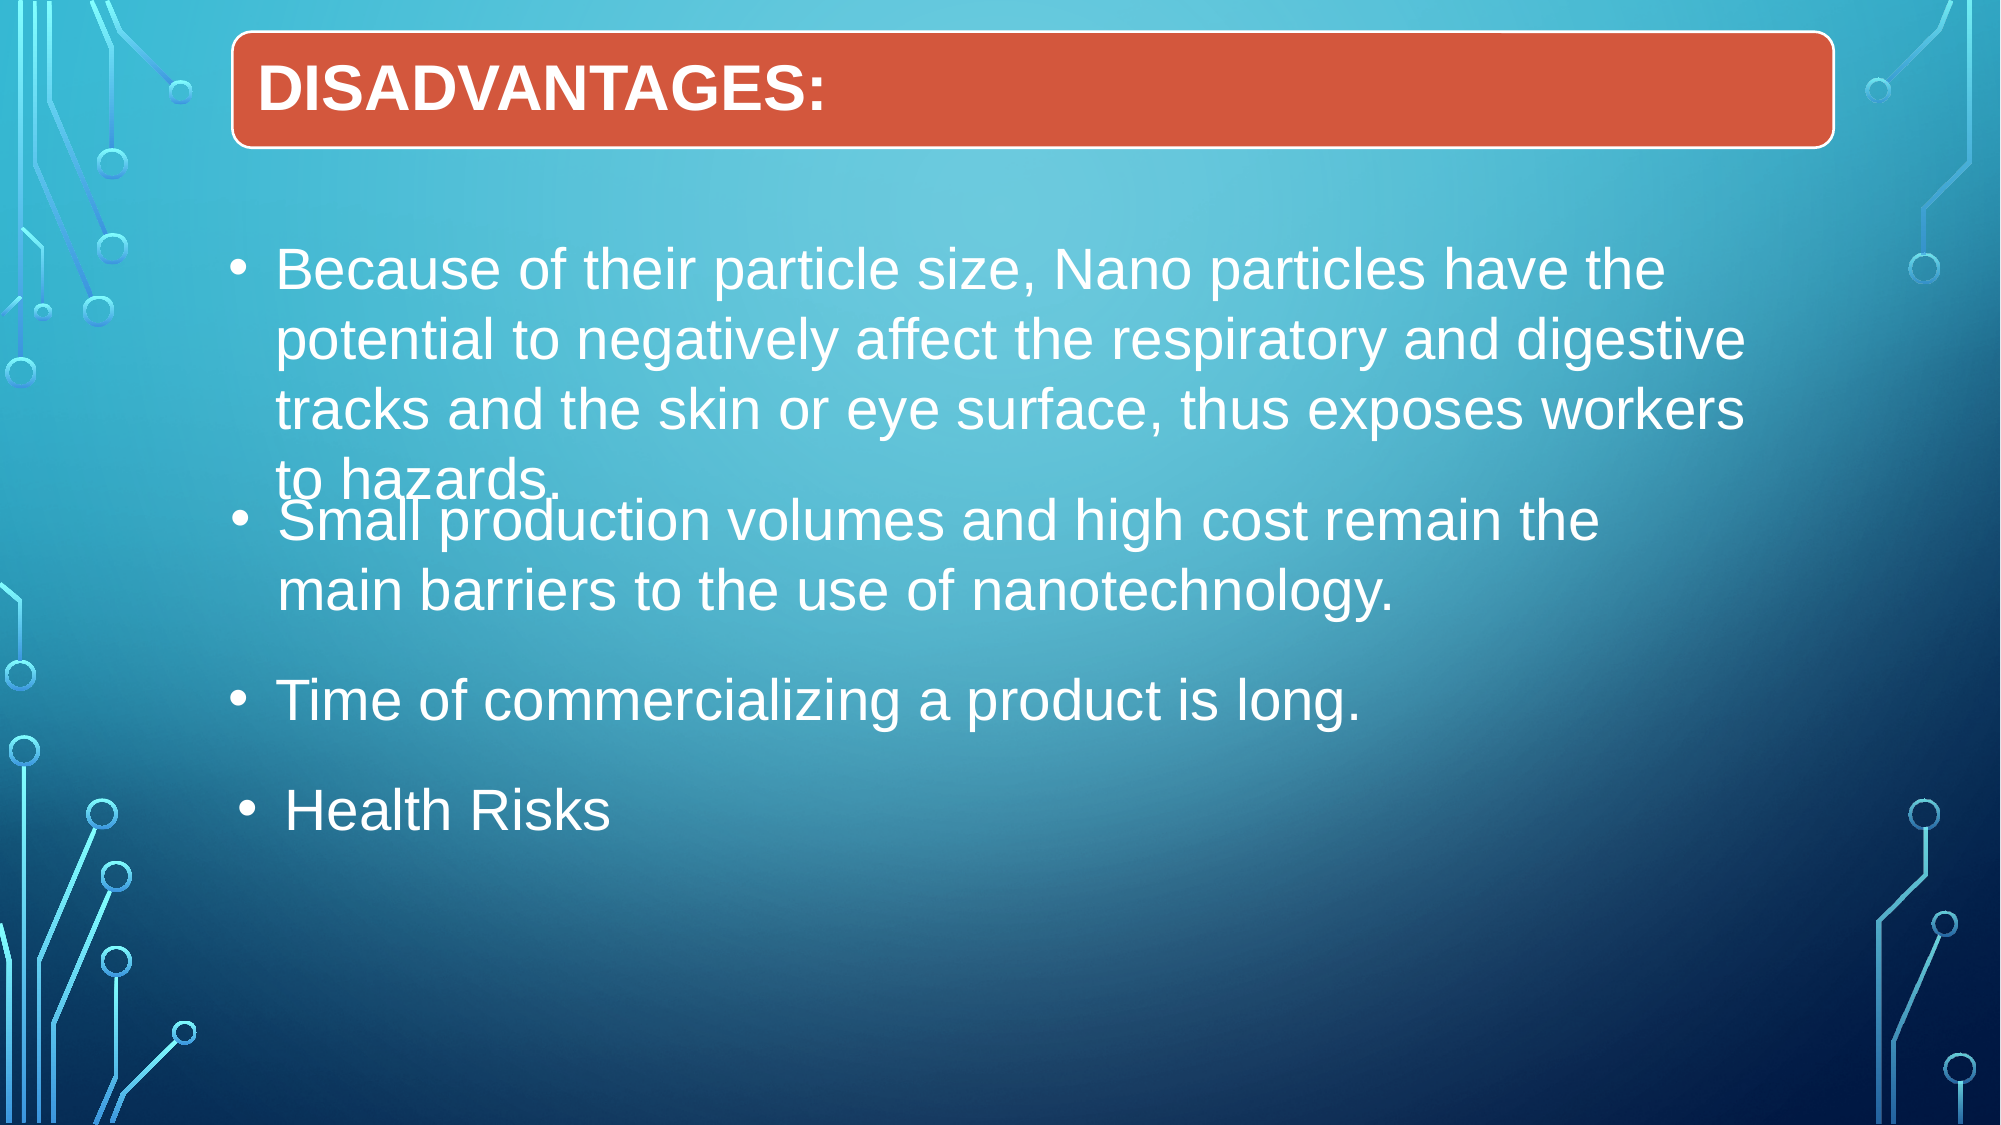

DISADVANTAGES:
Because of their particle size, Nano particles have the potential to negatively affect the respiratory and digestive tracks and the skin or eye surface, thus exposes workers to hazards.
Small production volumes and high cost remain the main barriers to the use of nanotechnology.
Time of commercializing a product is long.
Health Risks